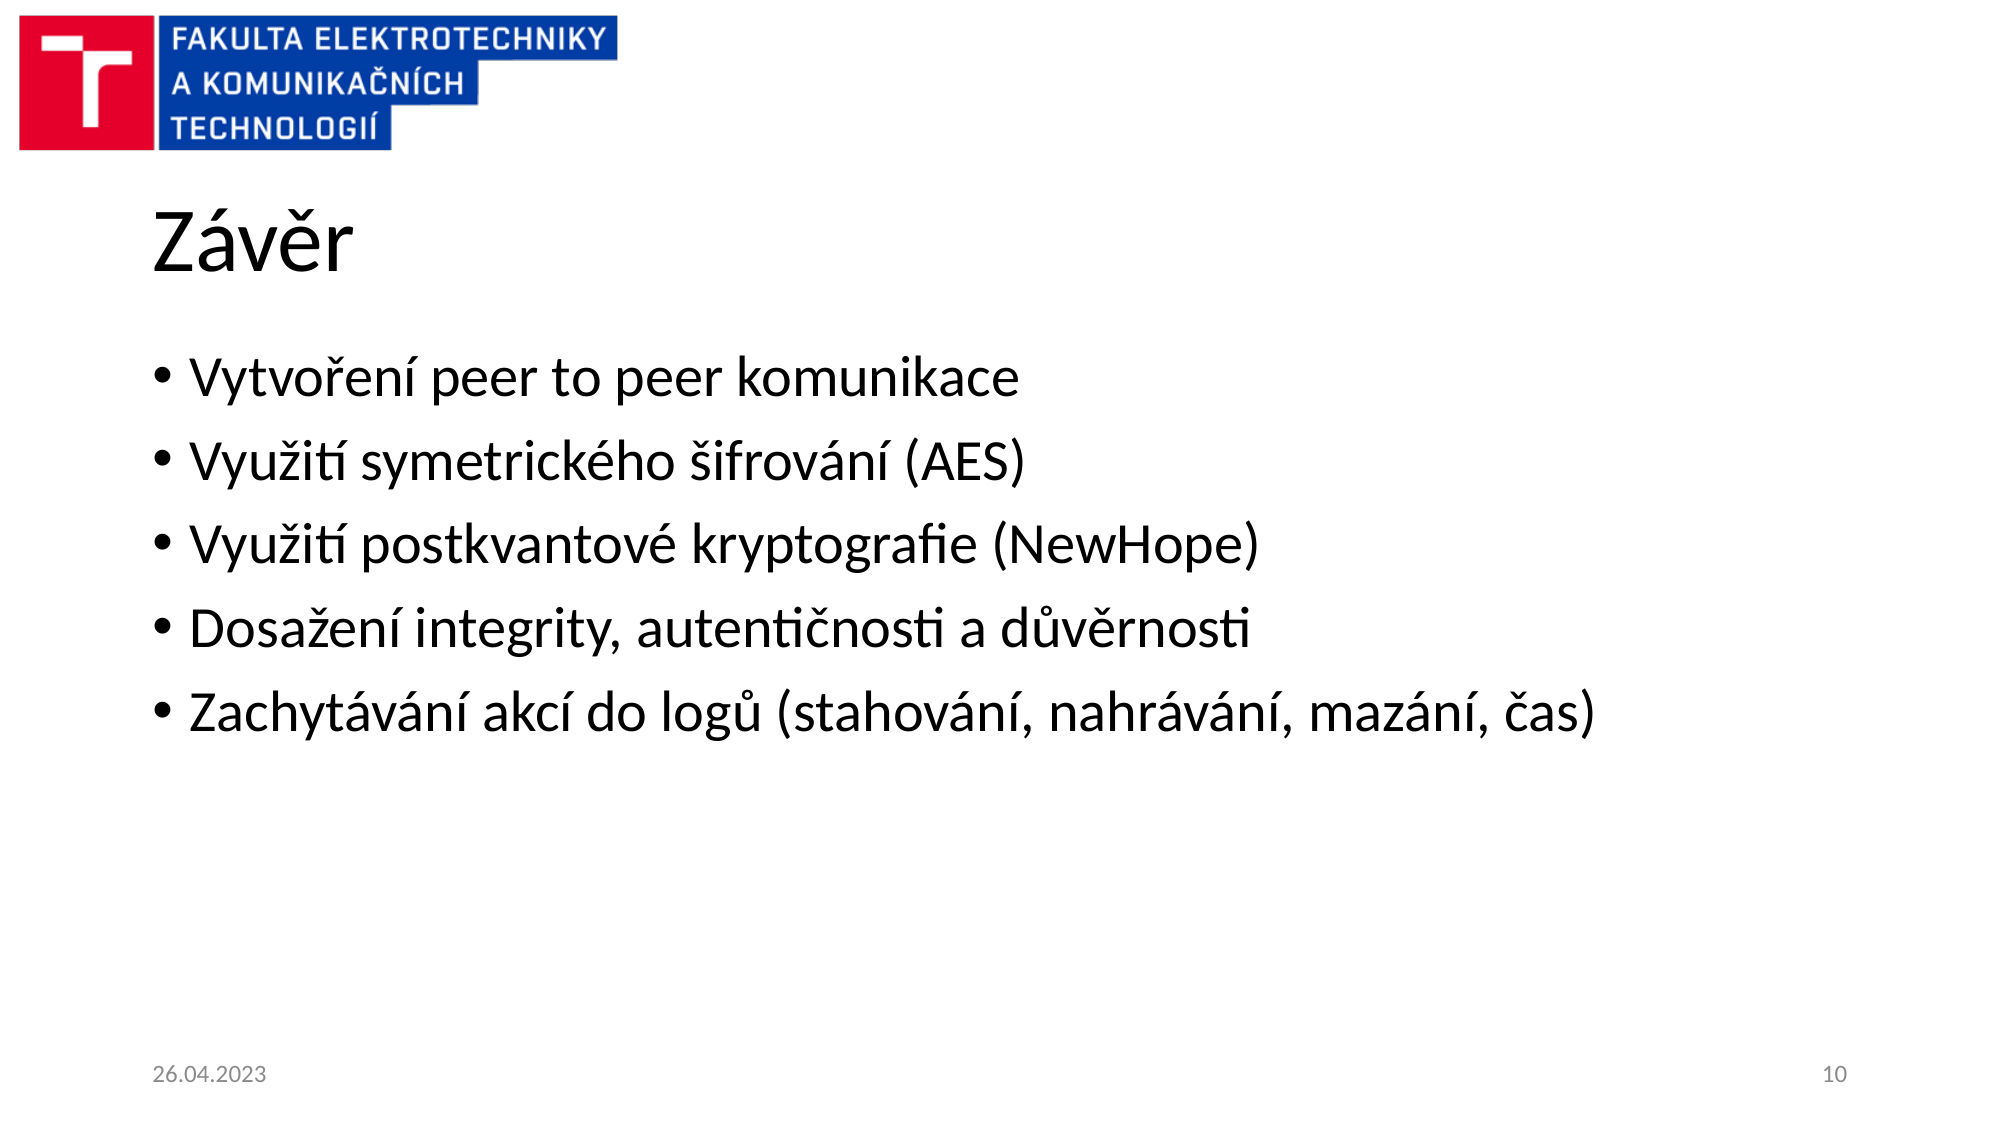

# Závěr
Vytvoření peer to peer komunikace
Využití symetrického šifrování (AES)
Využití postkvantové kryptografie (NewHope)
Dosažení integrity, autentičnosti a důvěrnosti
Zachytávání akcí do logů (stahování, nahrávání, mazání, čas)

26.04.2023
10